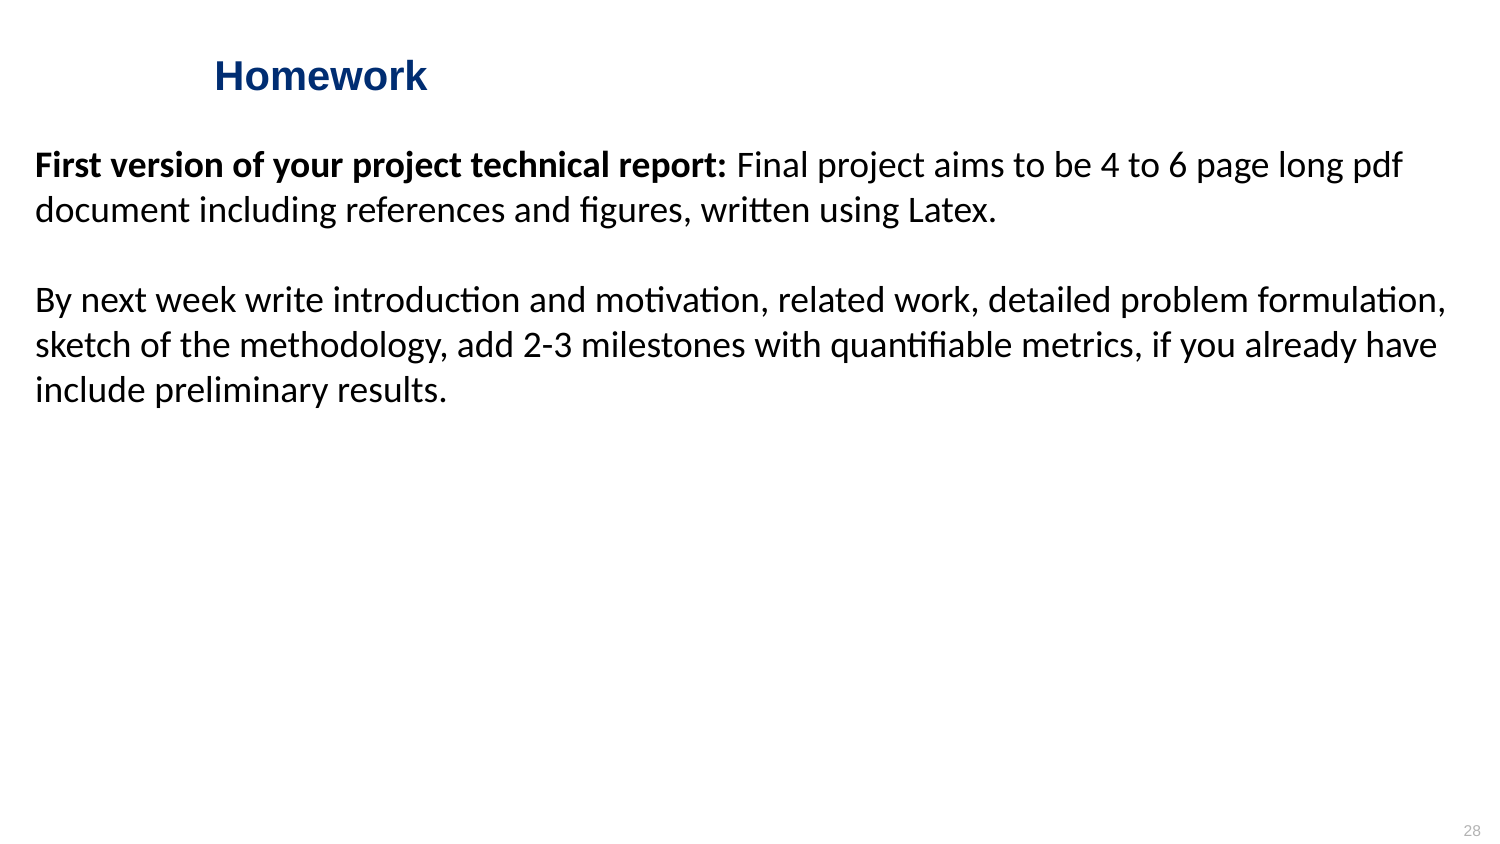

# Homework
First version of your project technical report: Final project aims to be 4 to 6 page long pdf document including references and figures, written using Latex.

By next week write introduction and motivation, related work, detailed problem formulation, sketch of the methodology, add 2-3 milestones with quantifiable metrics, if you already have include preliminary results.
28